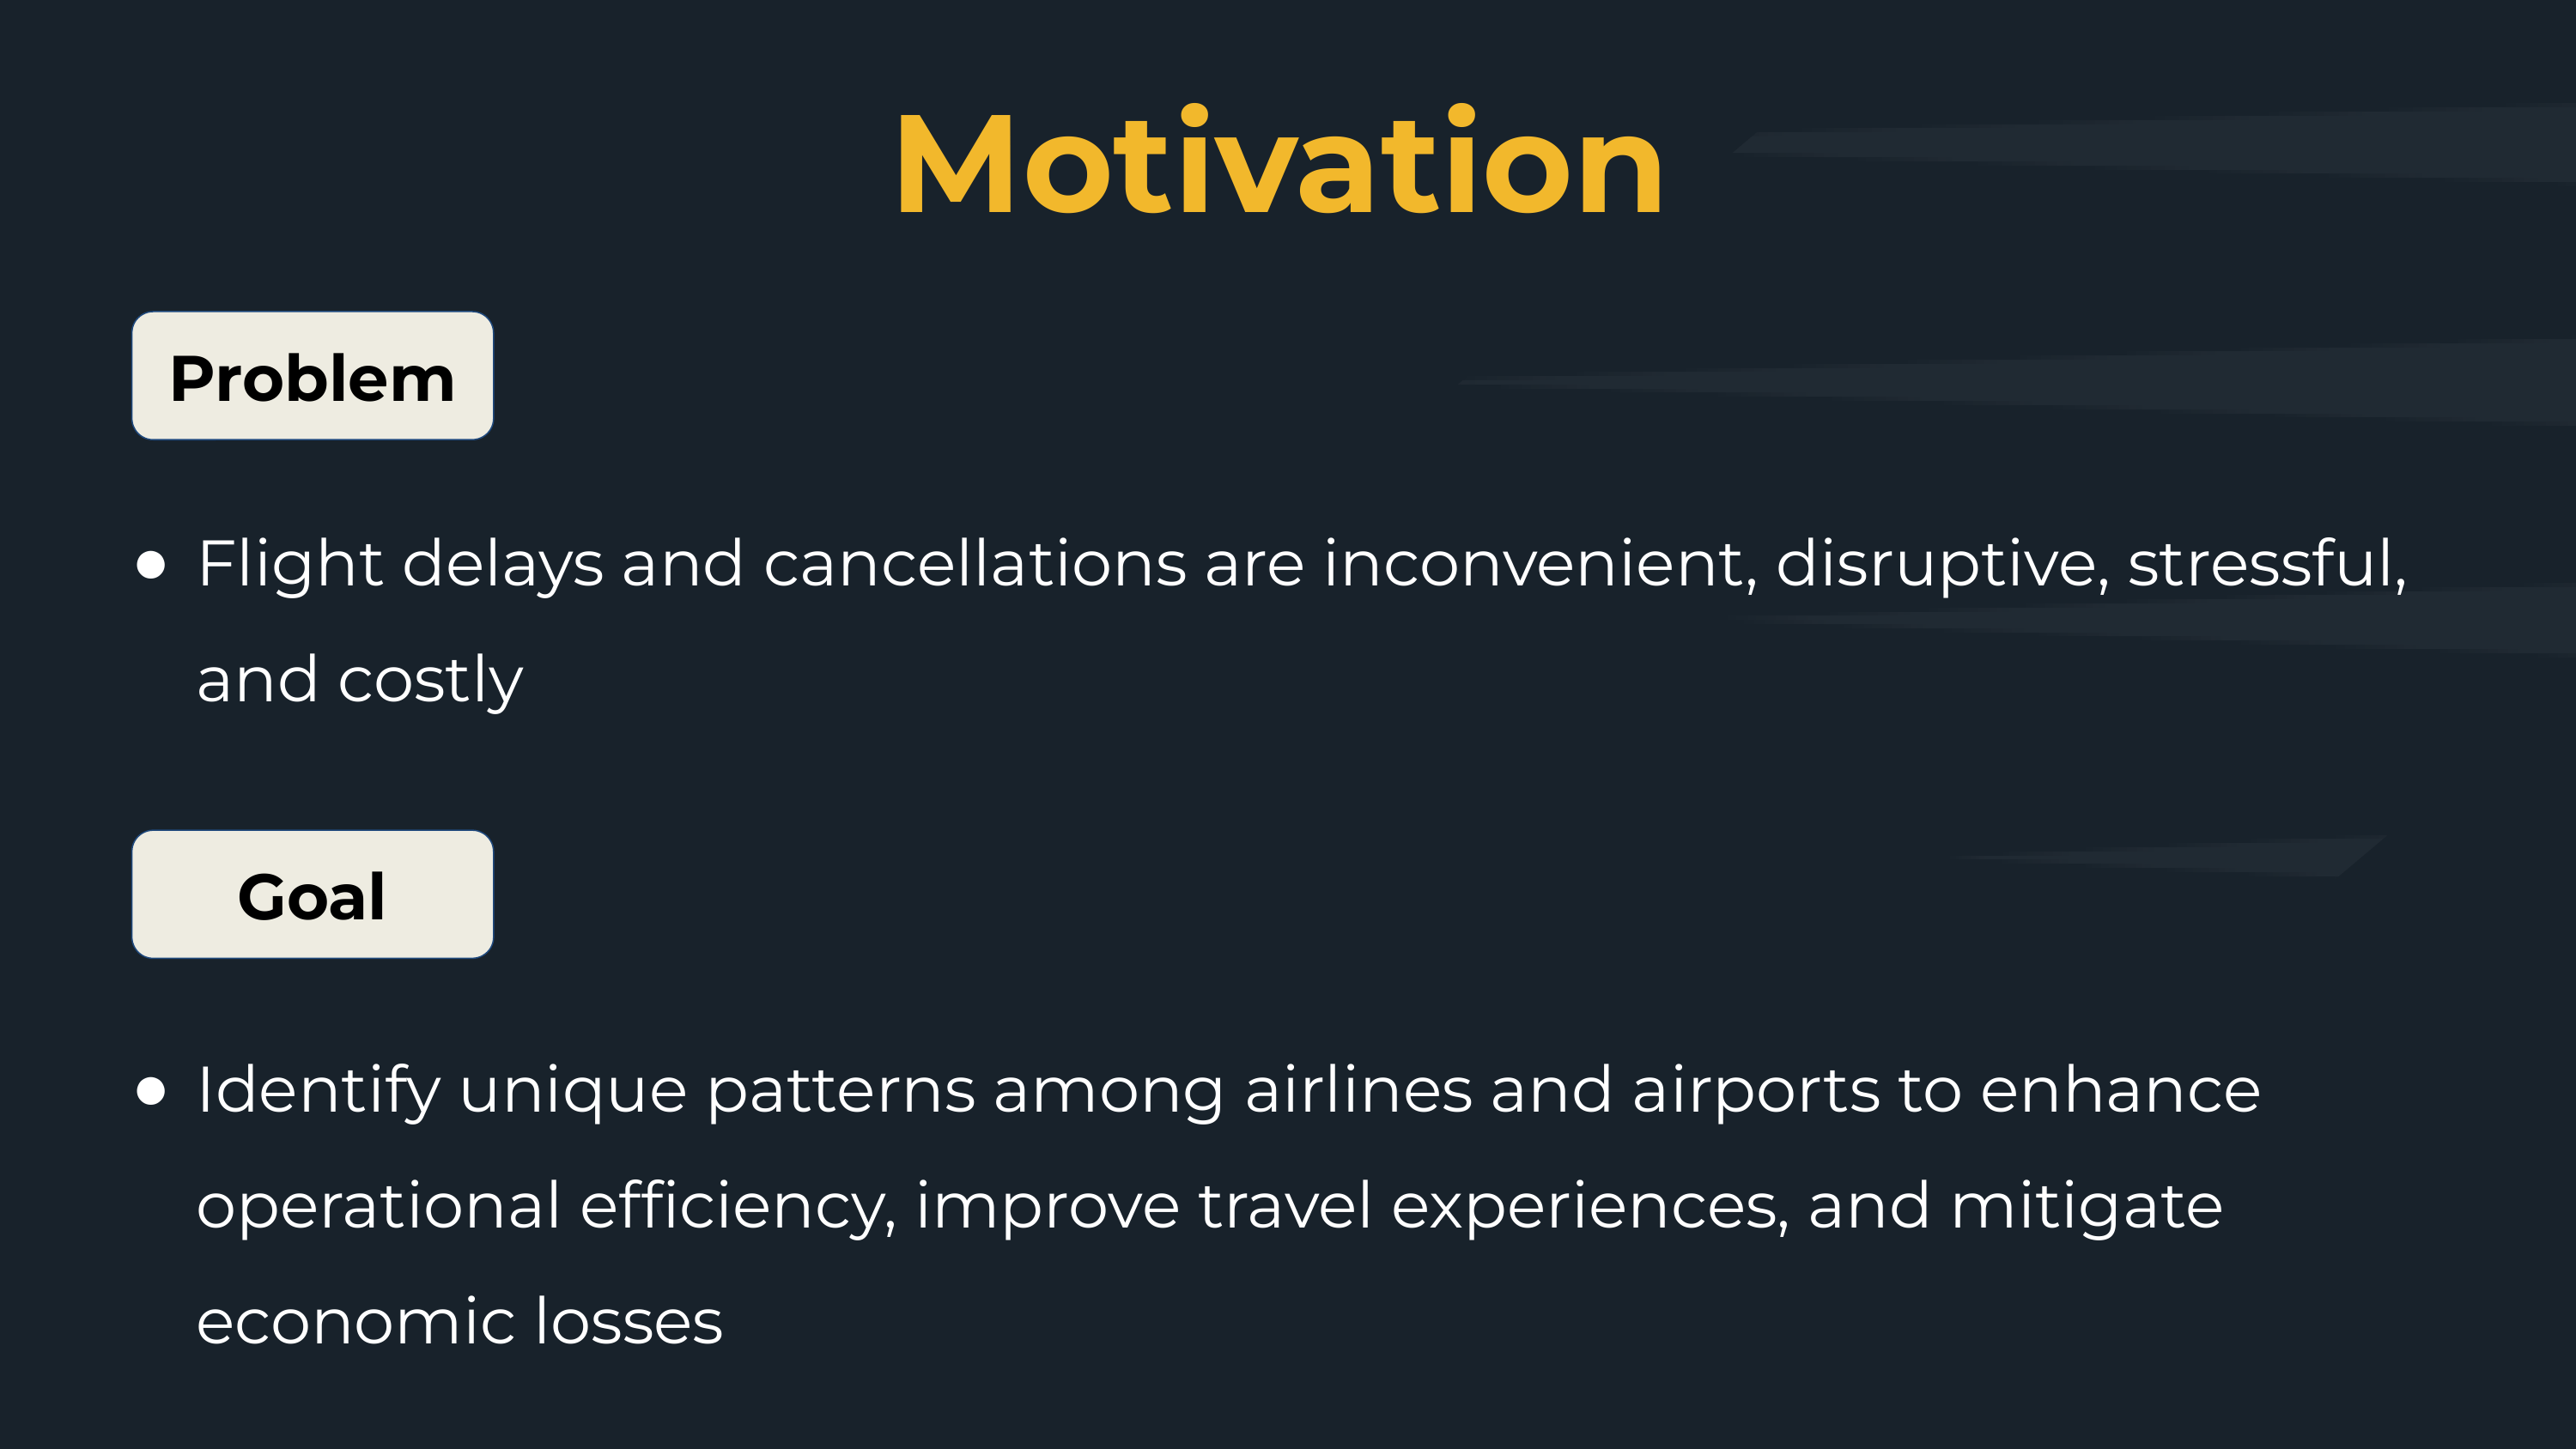

Motivation
Problem
Flight delays and cancellations are inconvenient, disruptive, stressful, and costly
Goal
Identify unique patterns among airlines and airports to enhance operational efficiency, improve travel experiences, and mitigate economic losses